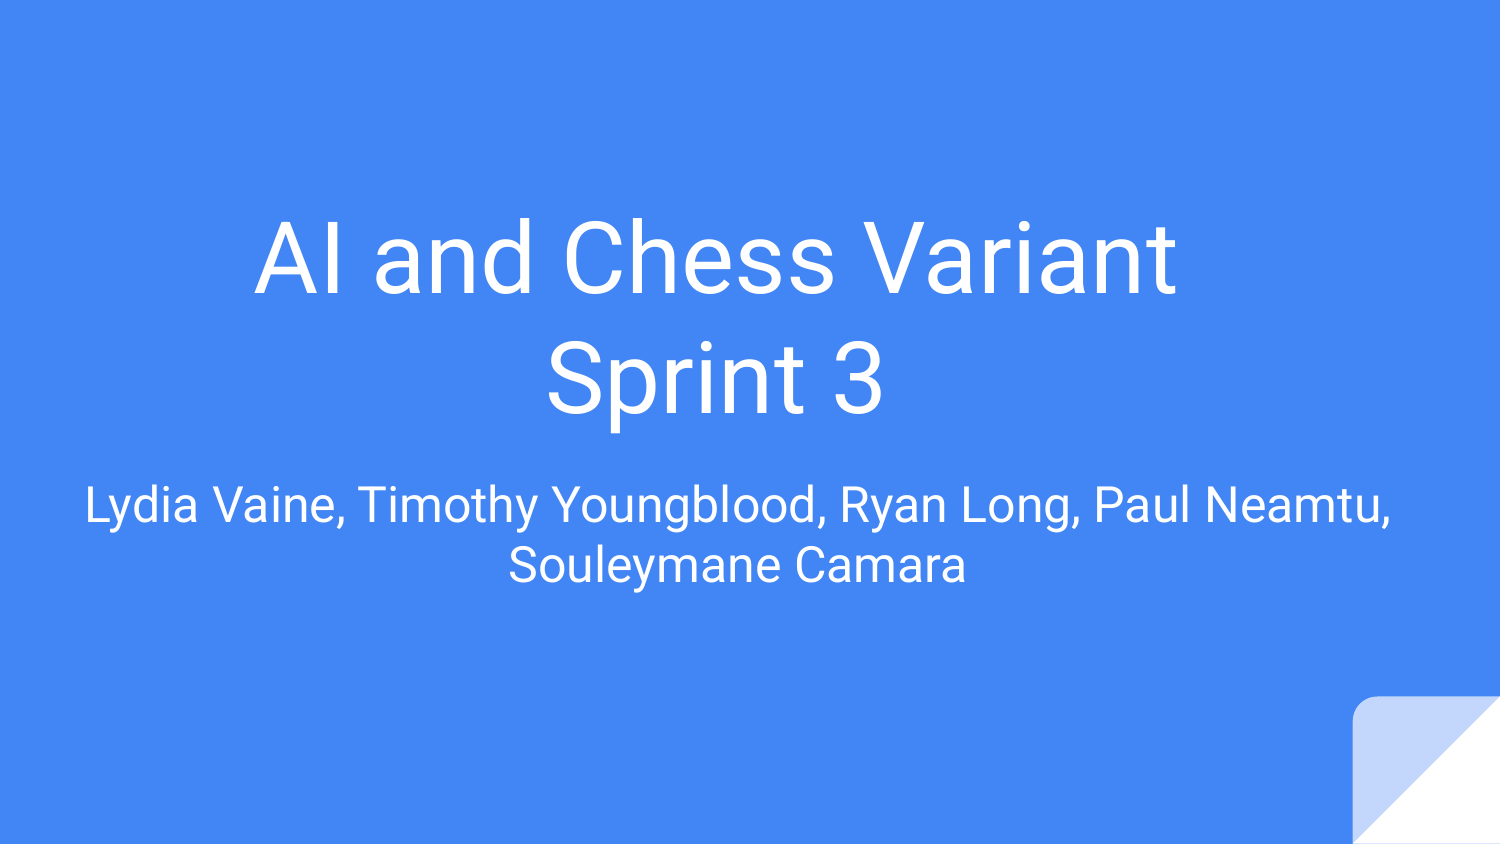

# AI and Chess Variant Sprint 3
Lydia Vaine, Timothy Youngblood, Ryan Long, Paul Neamtu, Souleymane Camara